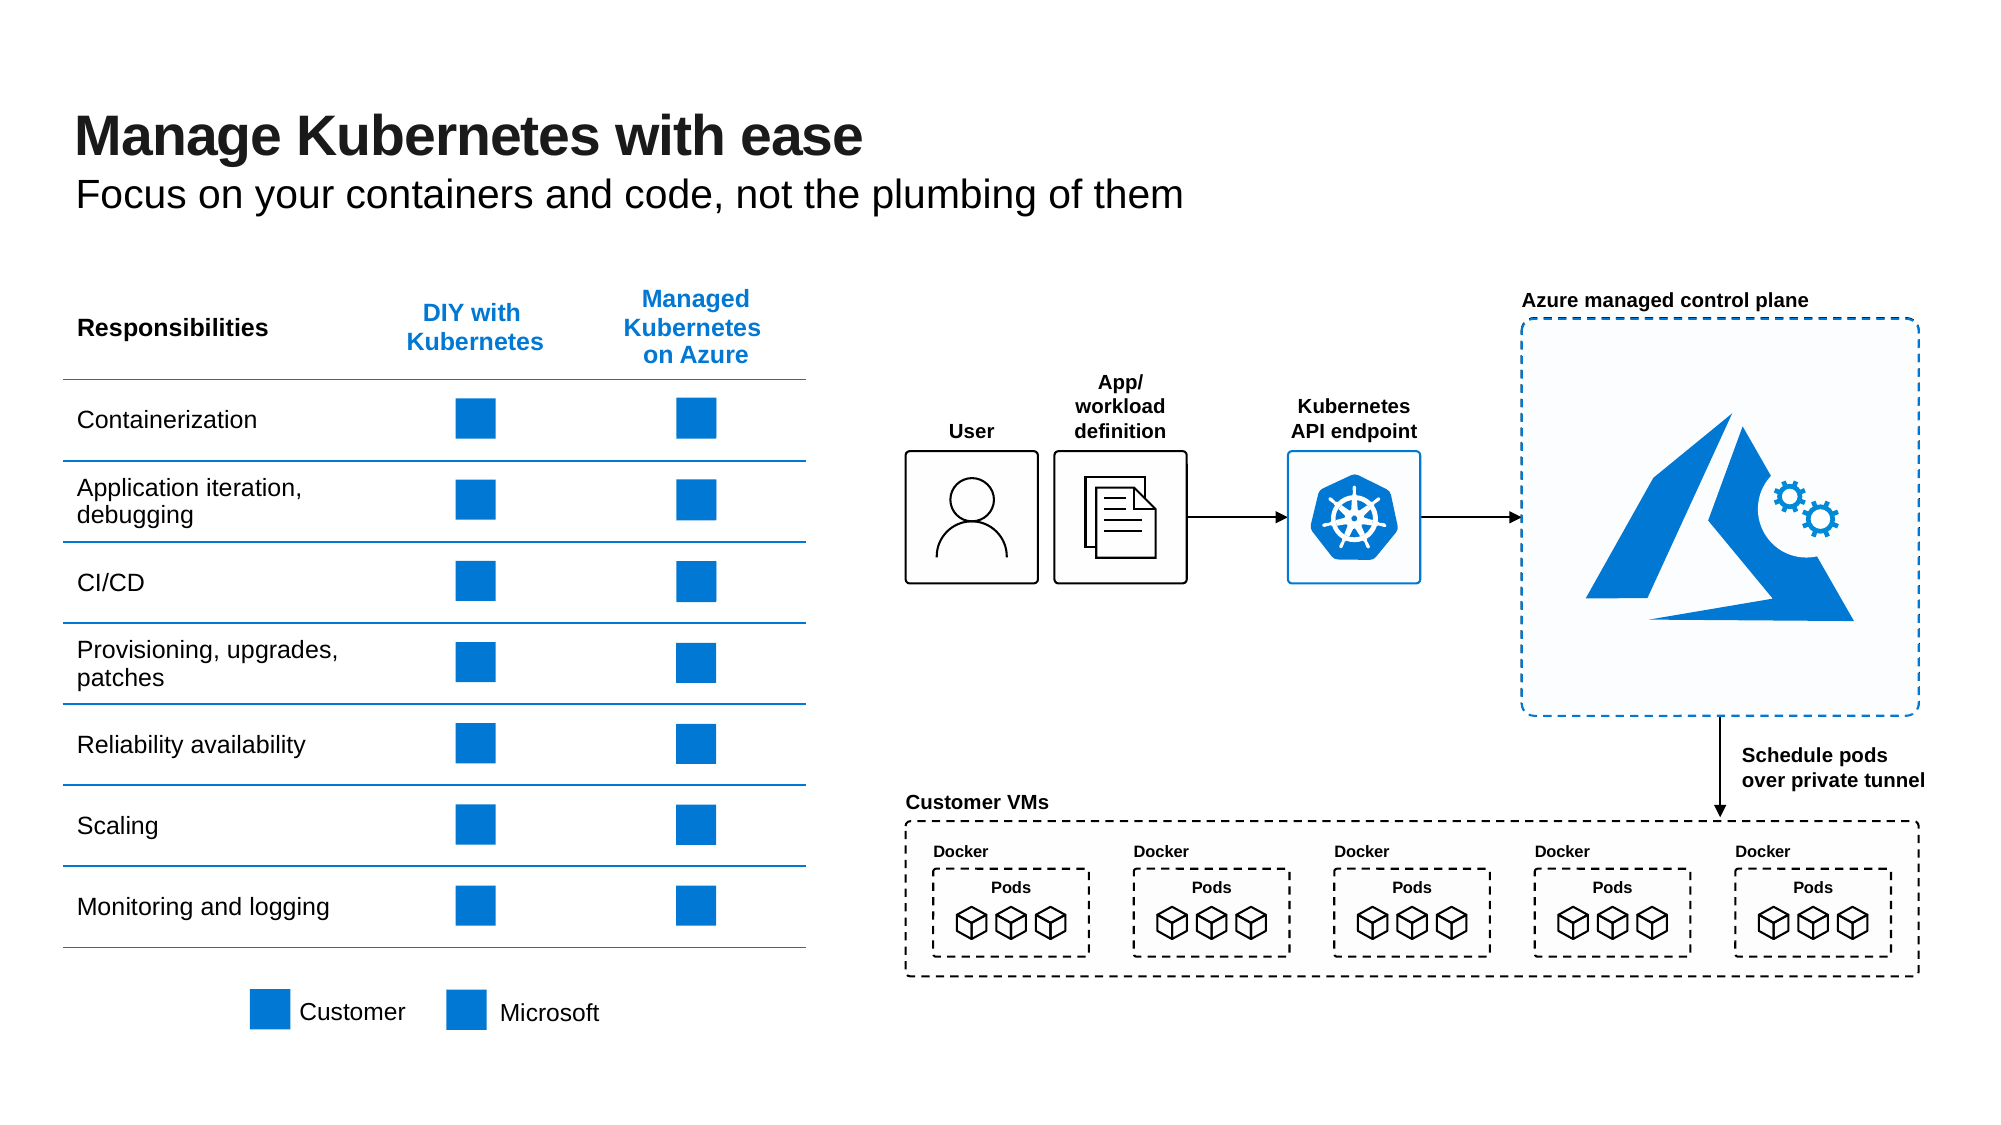

# Manage Kubernetes with ease
Focus on your containers and code, not the plumbing of them
| Responsibilities | DIY with Kubernetes | Managed Kubernetes on Azure |
| --- | --- | --- |
| Containerization |  |  |
| Application iteration, debugging |  |  |
| CI/CD |  |  |
| Provisioning, upgrades, patches |  |  |
| Reliability availability |  |  |
| Scaling |  |  |
| Monitoring and logging |  |  |
Azure managed control plane

Self-managed master node(s)
etcd Store

API server

Controller Manager

Cloud Controller

Scheduler

App/ workload definition

Kubernetes API endpoint

User

Schedule pods over private tunnel
Customer VMs

Docker

Pods

Docker

Pods

Docker

Pods

Docker

Pods

Docker

Pods

Customer

Microsoft